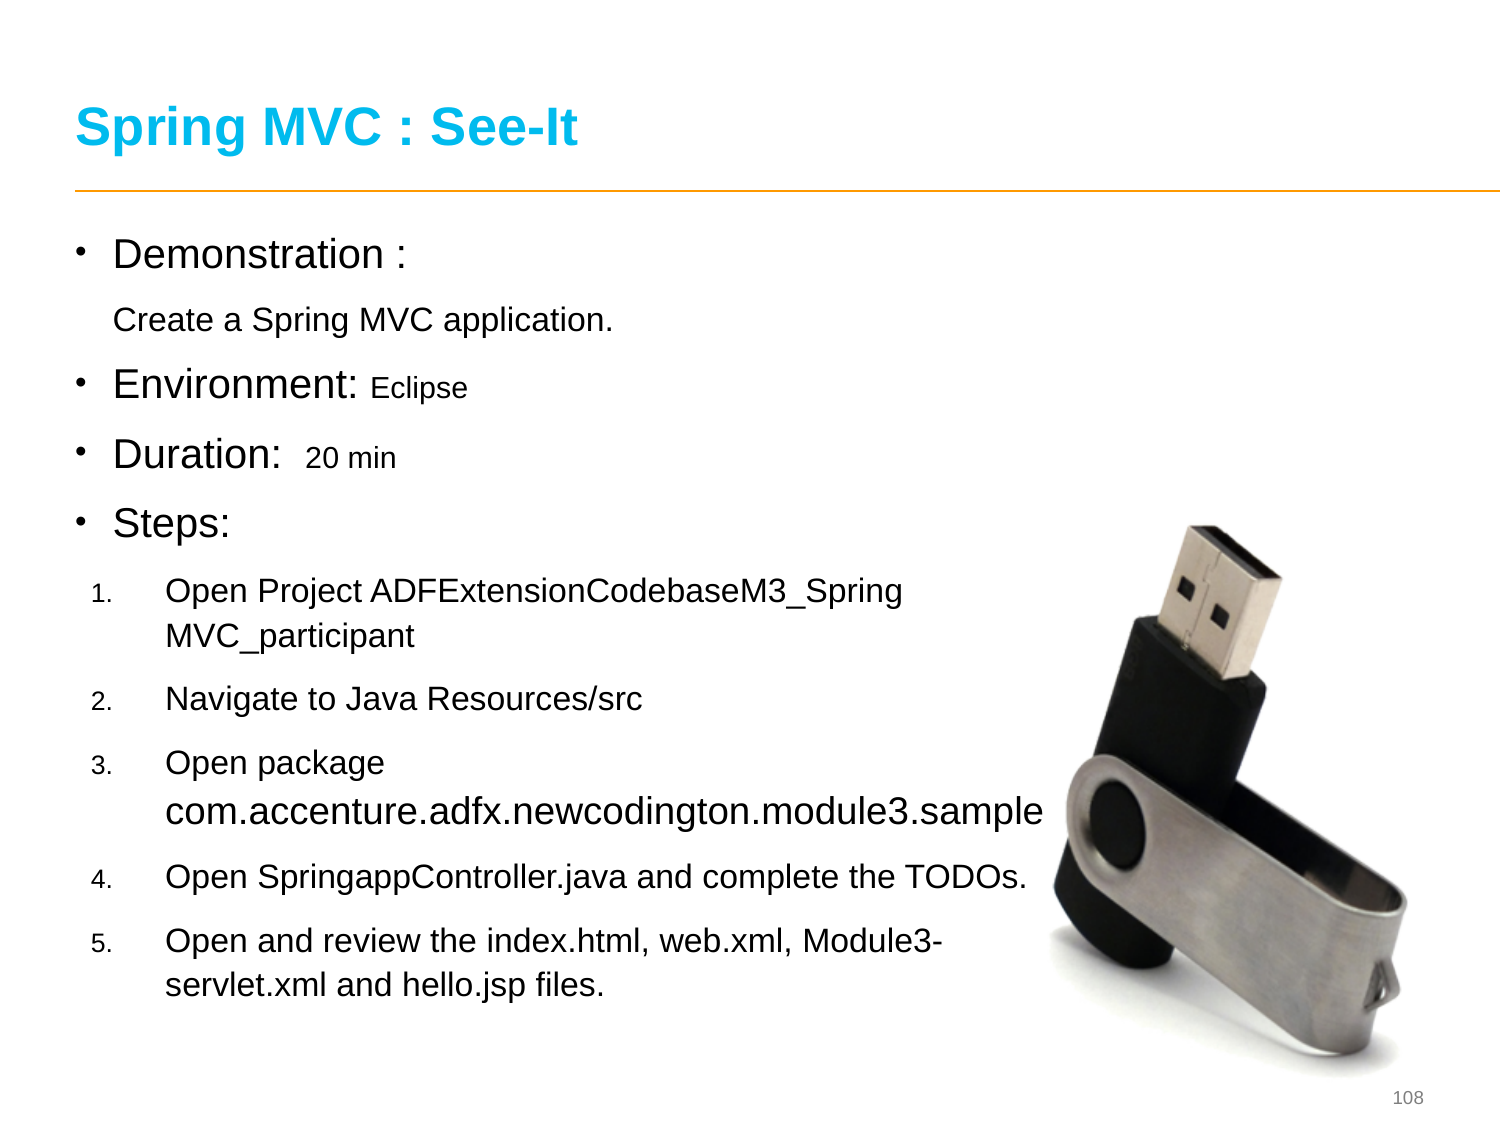

# Spring MVC : See-It
Demonstration :
	Create a Spring MVC application.
Environment: Eclipse
Duration:  20 min
Steps:
Open Project ADFExtensionCodebaseM3_Spring MVC_participant
Navigate to Java Resources/src
Open package com.accenture.adfx.newcodington.module3.sample
Open SpringappController.java and complete the TODOs.
Open and review the index.html, web.xml, Module3-servlet.xml and hello.jsp files.